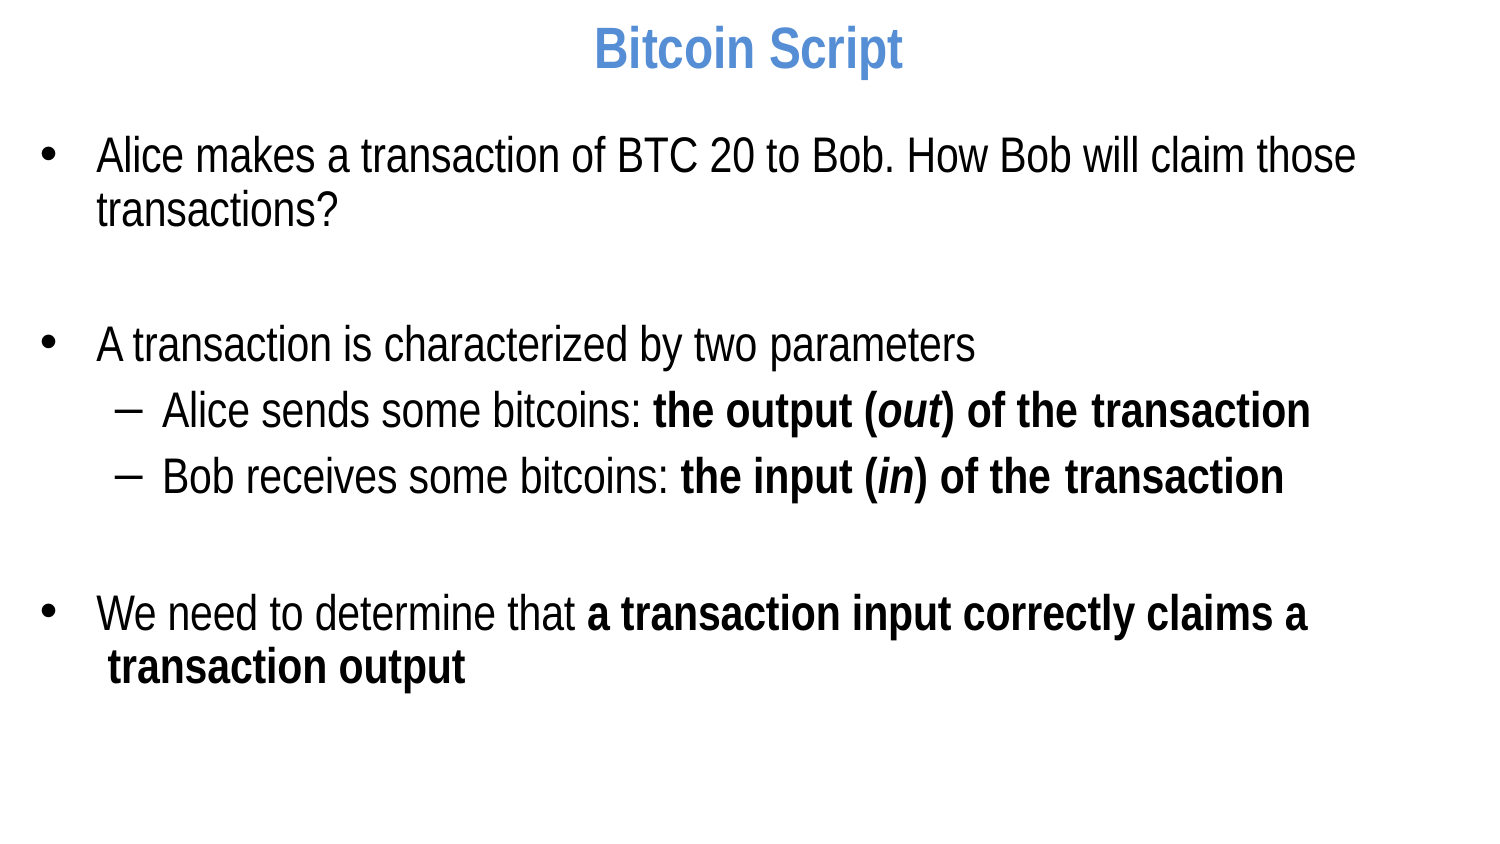

# Bitcoin Script
Alice makes a transaction of BTC 20 to Bob. How Bob will claim those  transactions?

A transaction is characterized by two parameters
Alice sends some bitcoins: the output (out) of the transaction
Bob receives some bitcoins: the input (in) of the transaction

We need to determine that a transaction input correctly claims a  transaction output